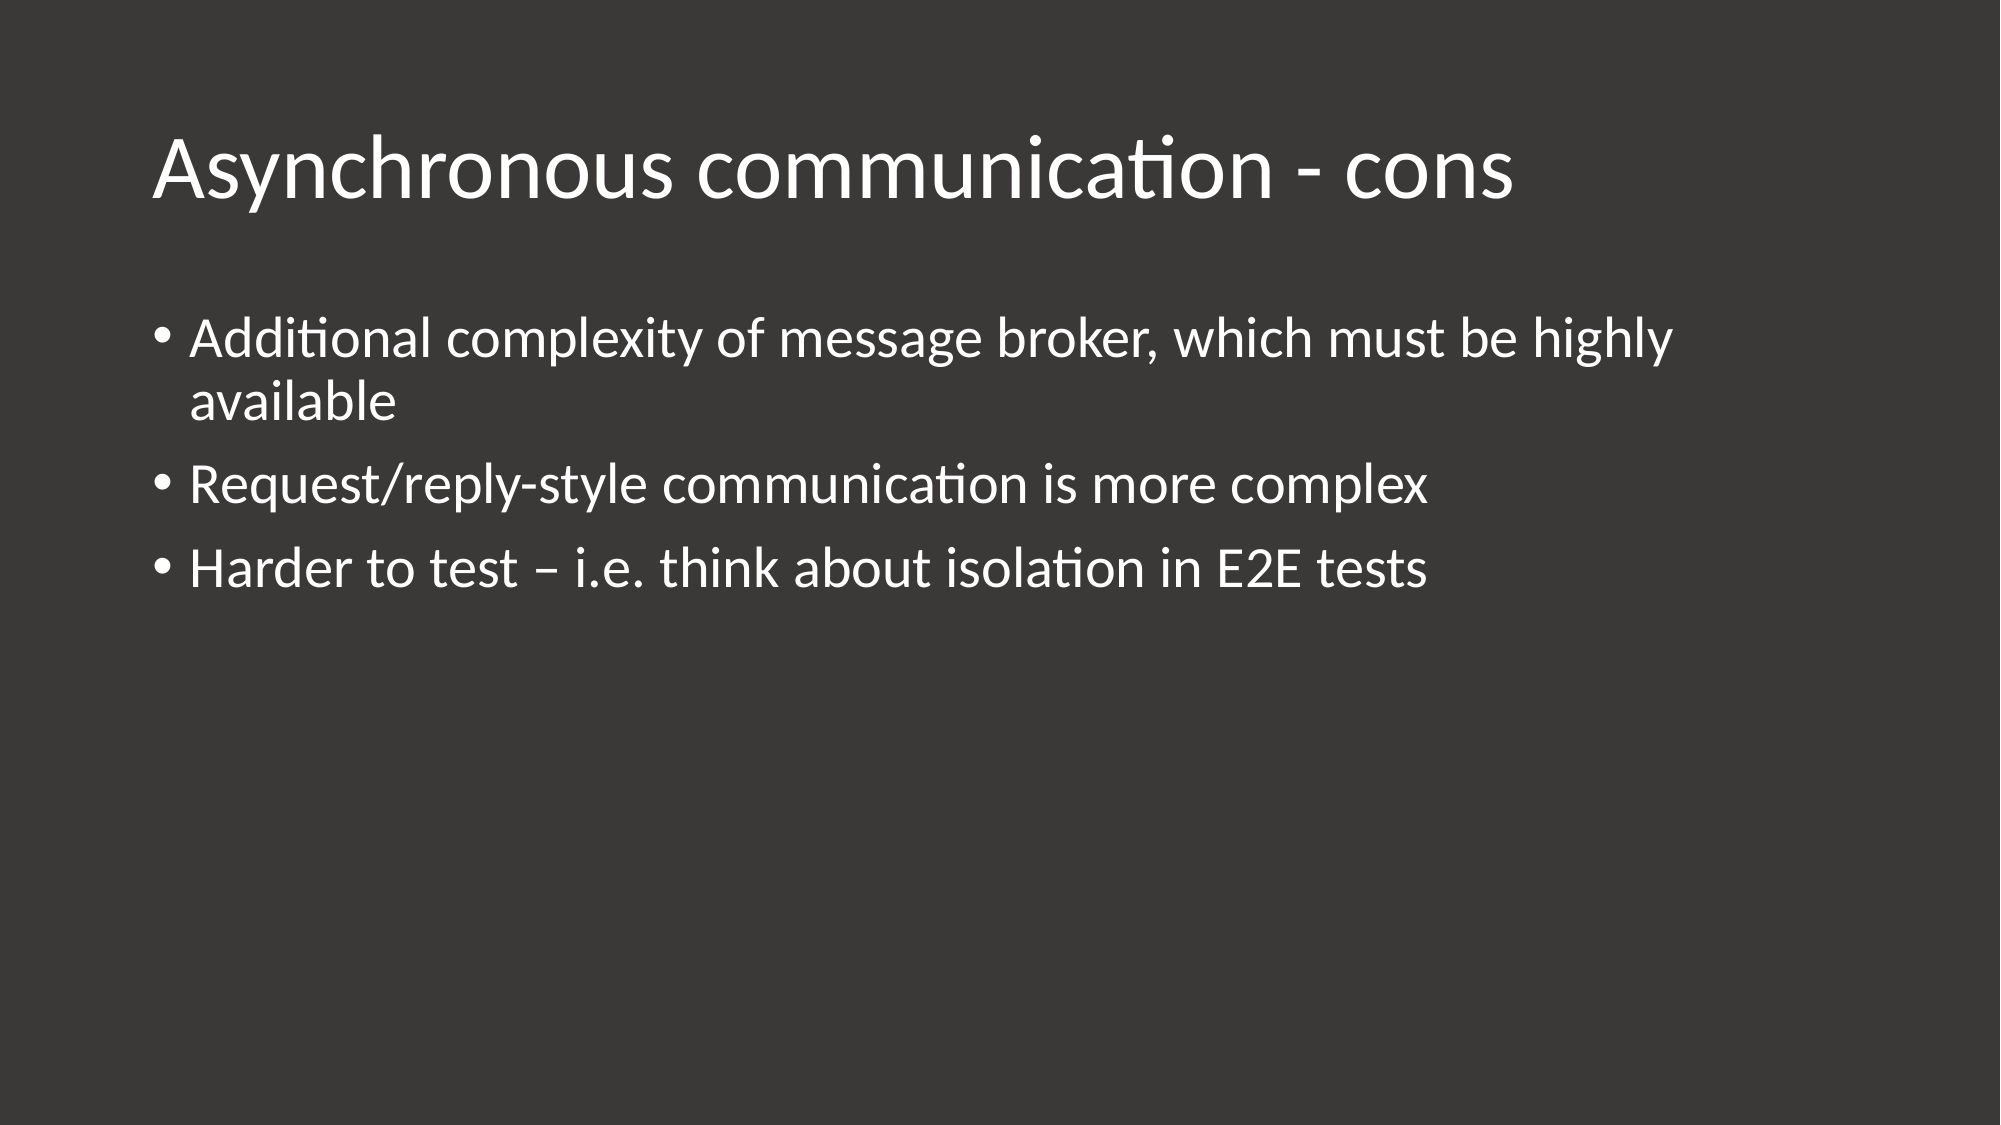

# Asynchronous communication - cons
Additional complexity of message broker, which must be highly available
Request/reply-style communication is more complex
Harder to test – i.e. think about isolation in E2E tests